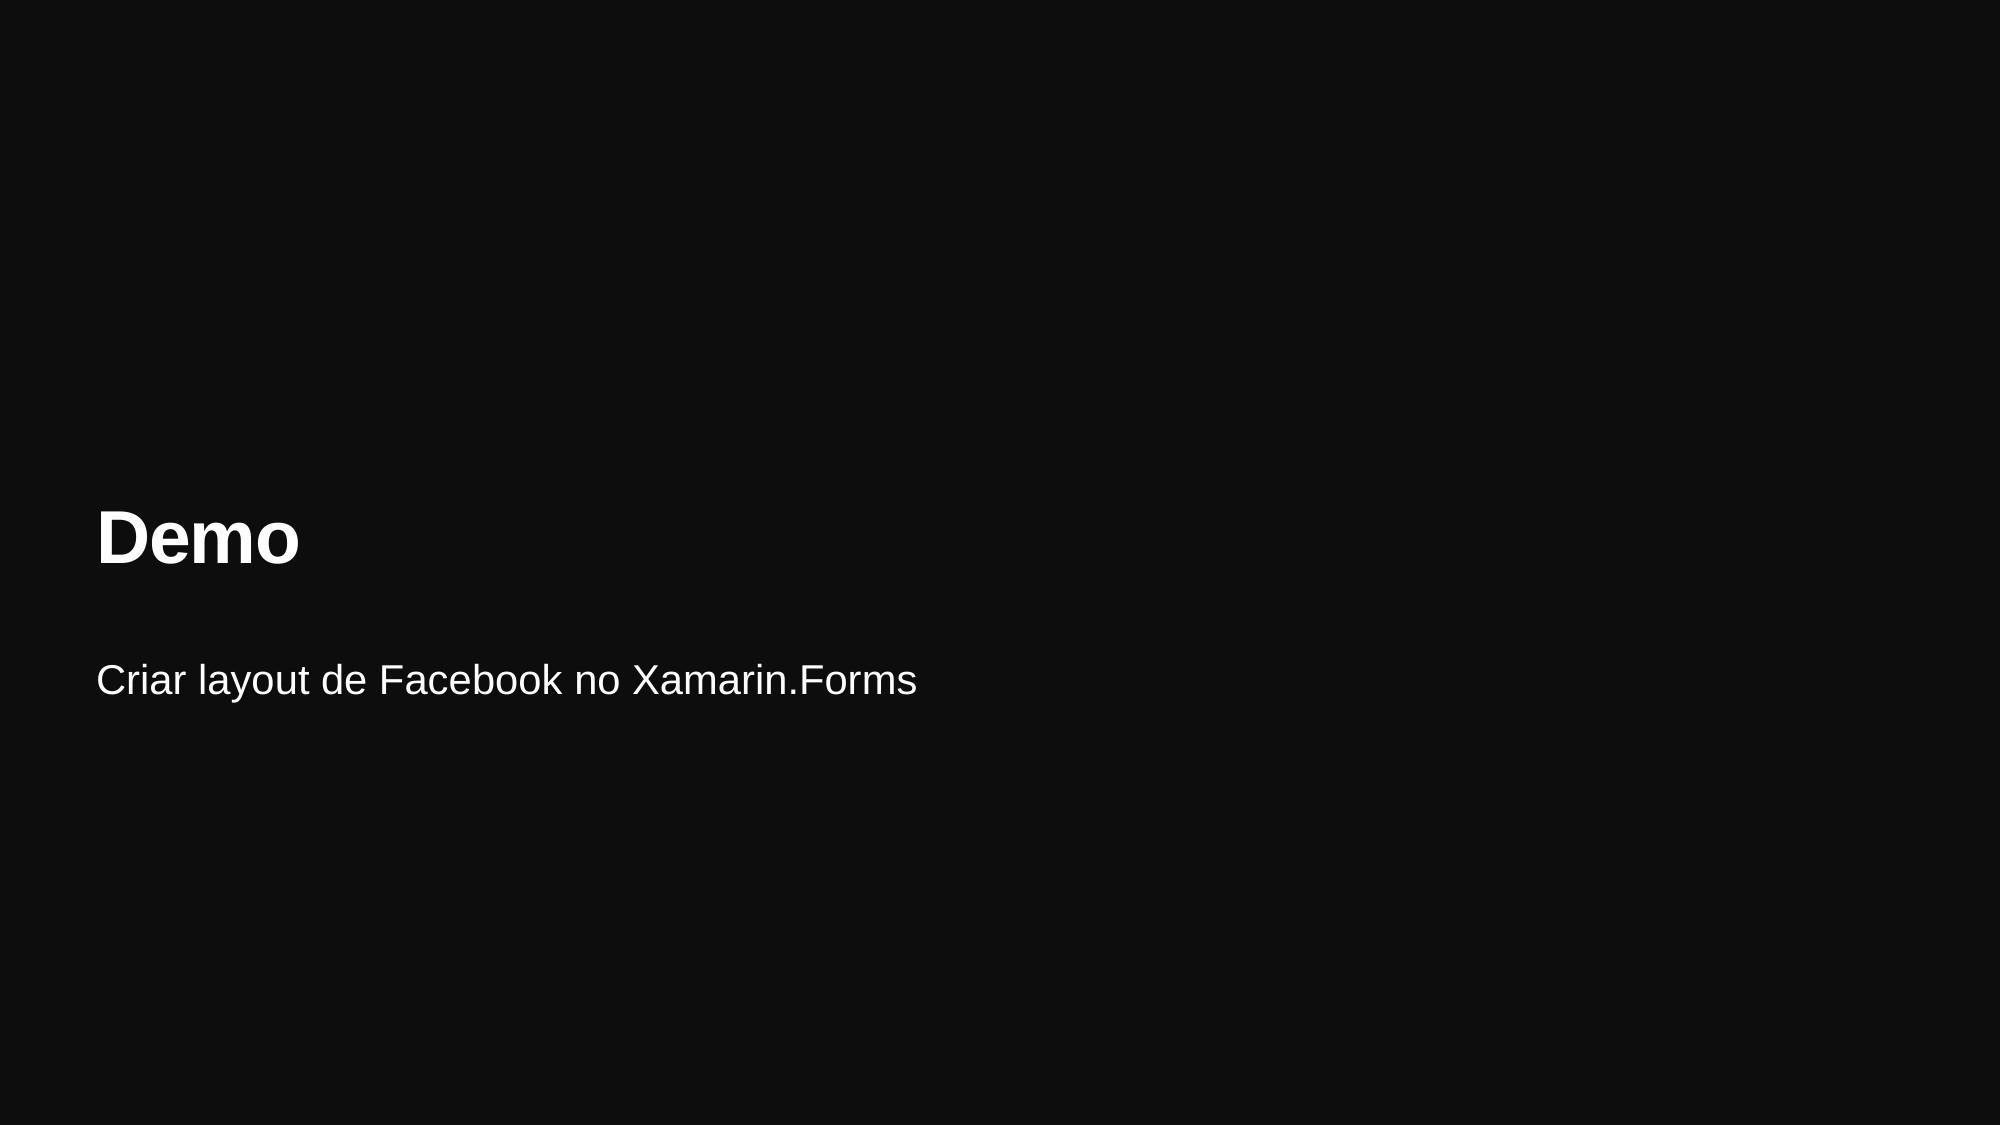

# Demo
Criar layout de Facebook no Xamarin.Forms